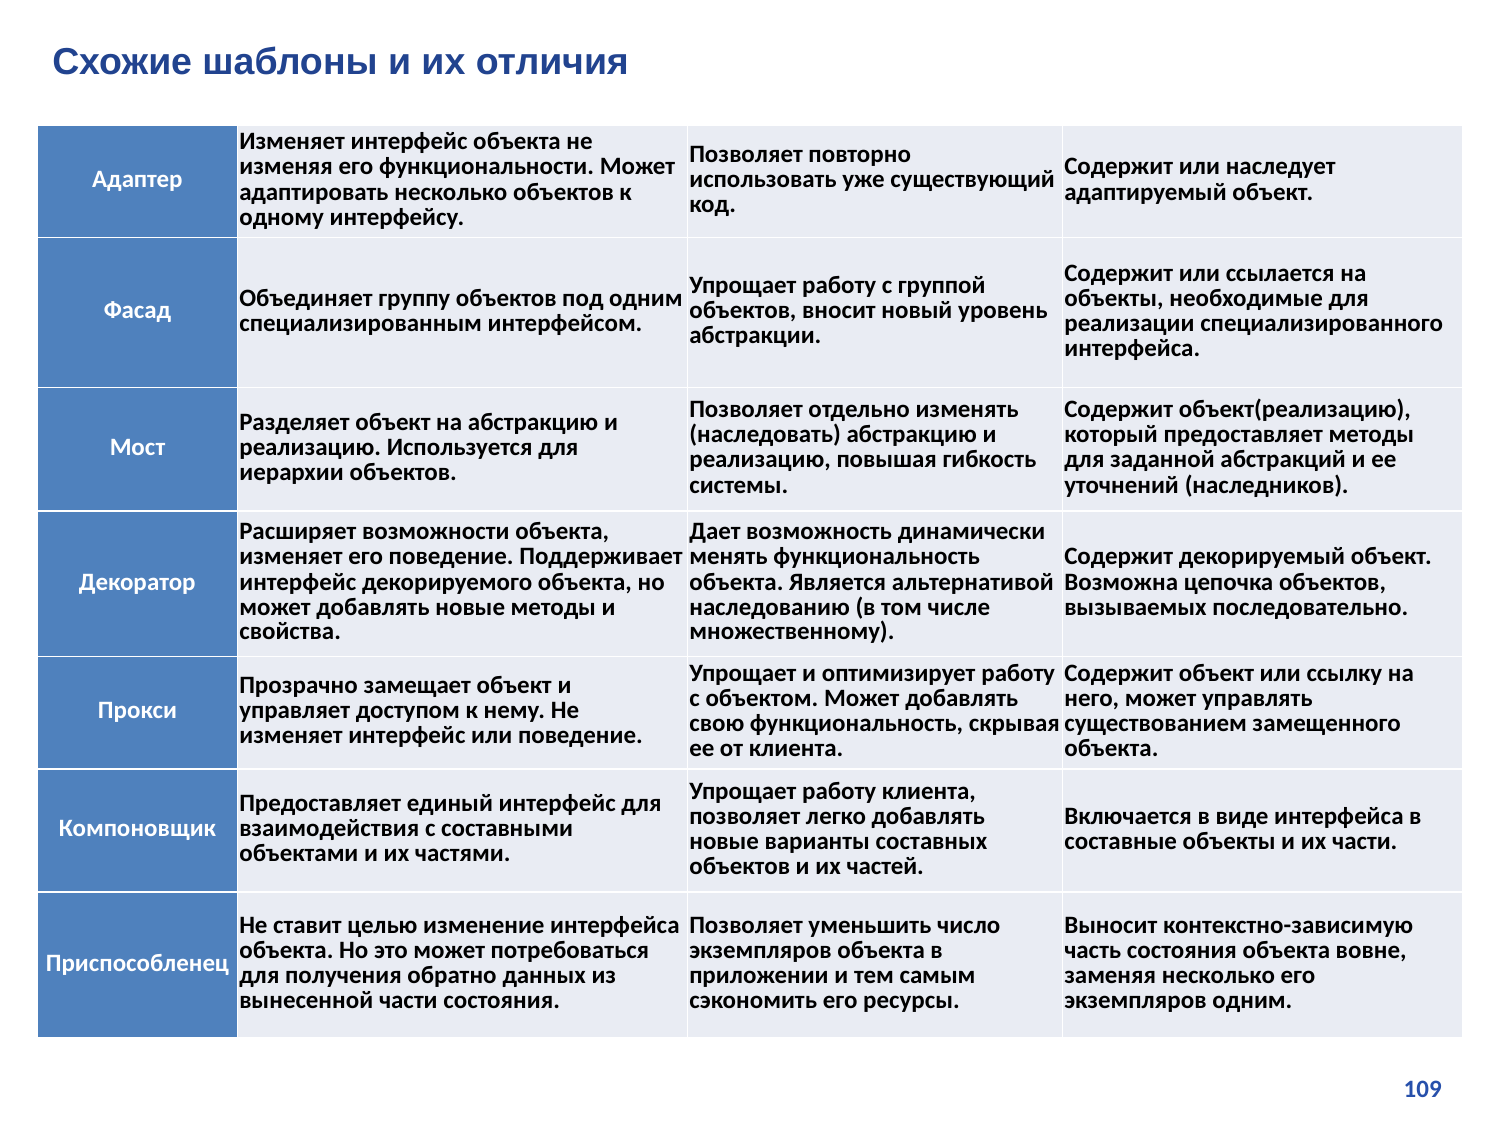

# Схожие шаблоны и их отличия
| Адаптер | Изменяет интерфейс объекта не изменяя его функциональности. Может адаптировать несколько объектов к одному интерфейсу. | Позволяет повторно использовать уже существующий код. | Содержит или наследует адаптируемый объект. |
| --- | --- | --- | --- |
| Фасад | Объединяет группу объектов под одним специализированным интерфейсом. | Упрощает работу с группой объектов, вносит новый уровень абстракции. | Содержит или ссылается на объекты, необходимые для реализации специализированного интерфейса. |
| Мост | Разделяет объект на абстракцию и реализацию. Используется для иерархии объектов. | Позволяет отдельно изменять (наследовать) абстракцию и реализацию, повышая гибкость системы. | Содержит объект(реализацию), который предоставляет методы для заданной абстракций и ее уточнений (наследников). |
| Декоратор | Расширяет возможности объекта, изменяет его поведение. Поддерживает интерфейс декорируемого объекта, но может добавлять новые методы и свойства. | Дает возможность динамически менять функциональность объекта. Является альтернативой наследованию (в том числе множественному). | Содержит декорируемый объект. Возможна цепочка объектов, вызываемых последовательно. |
| Прокси | Прозрачно замещает объект и управляет доступом к нему. Не изменяет интерфейс или поведение. | Упрощает и оптимизирует работу с объектом. Может добавлять свою функциональность, скрывая ее от клиента. | Содержит объект или ссылку на него, может управлять существованием замещенного объекта. |
| Компоновщик | Предоставляет единый интерфейс для взаимодействия с составными объектами и их частями. | Упрощает работу клиента, позволяет легко добавлять новые варианты составных объектов и их частей. | Включается в виде интерфейса в составные объекты и их части. |
| Приспособленец | Не ставит целью изменение интерфейса объекта. Но это может потребоваться для получения обратно данных из вынесенной части состояния. | Позволяет уменьшить число экземпляров объекта в приложении и тем самым сэкономить его ресурсы. | Выносит контекстно-зависимую часть состояния объекта вовне, заменяя несколько его экземпляров одним. |